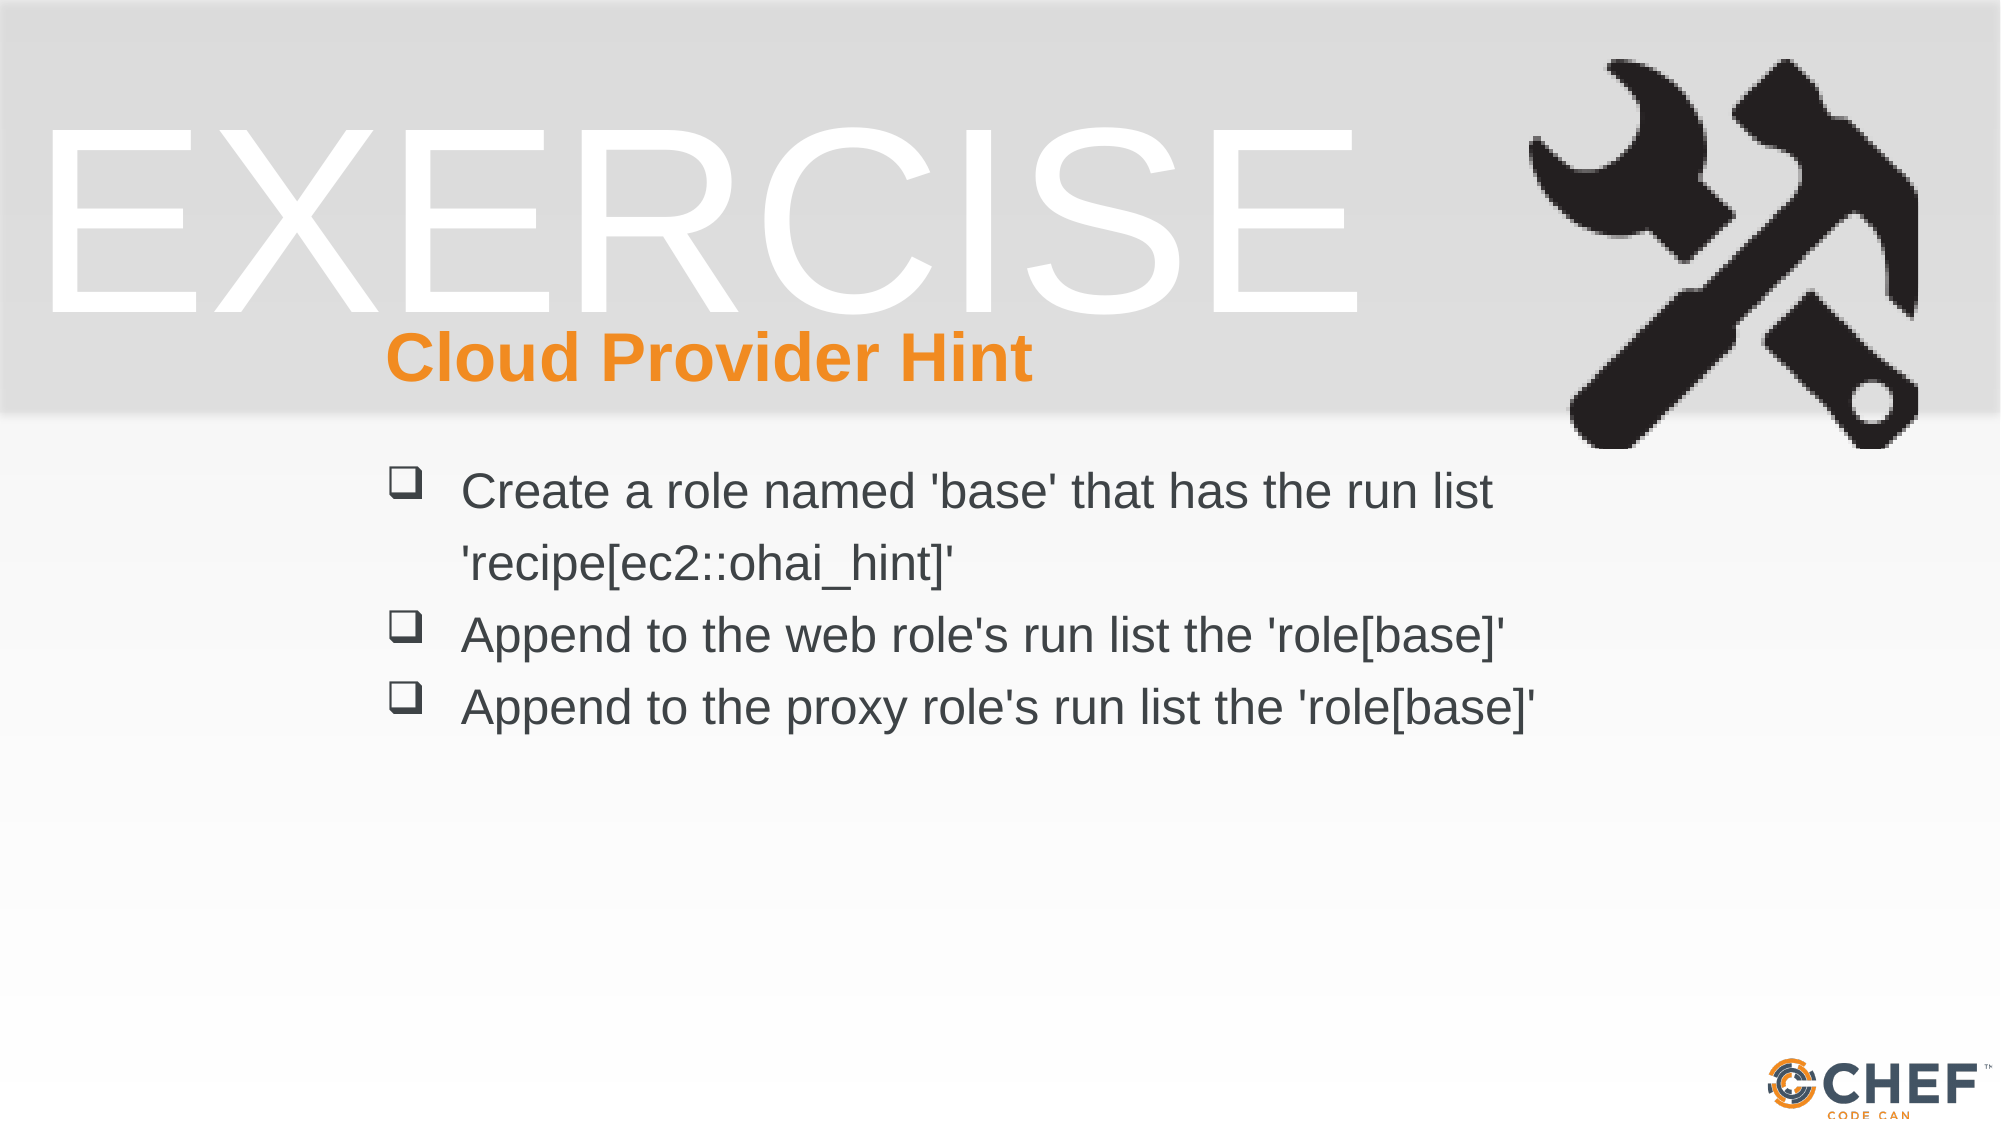

# Cloud Provider Hint
Create a role named 'base' that has the run list 'recipe[ec2::ohai_hint]'
Append to the web role's run list the 'role[base]'
Append to the proxy role's run list the 'role[base]'